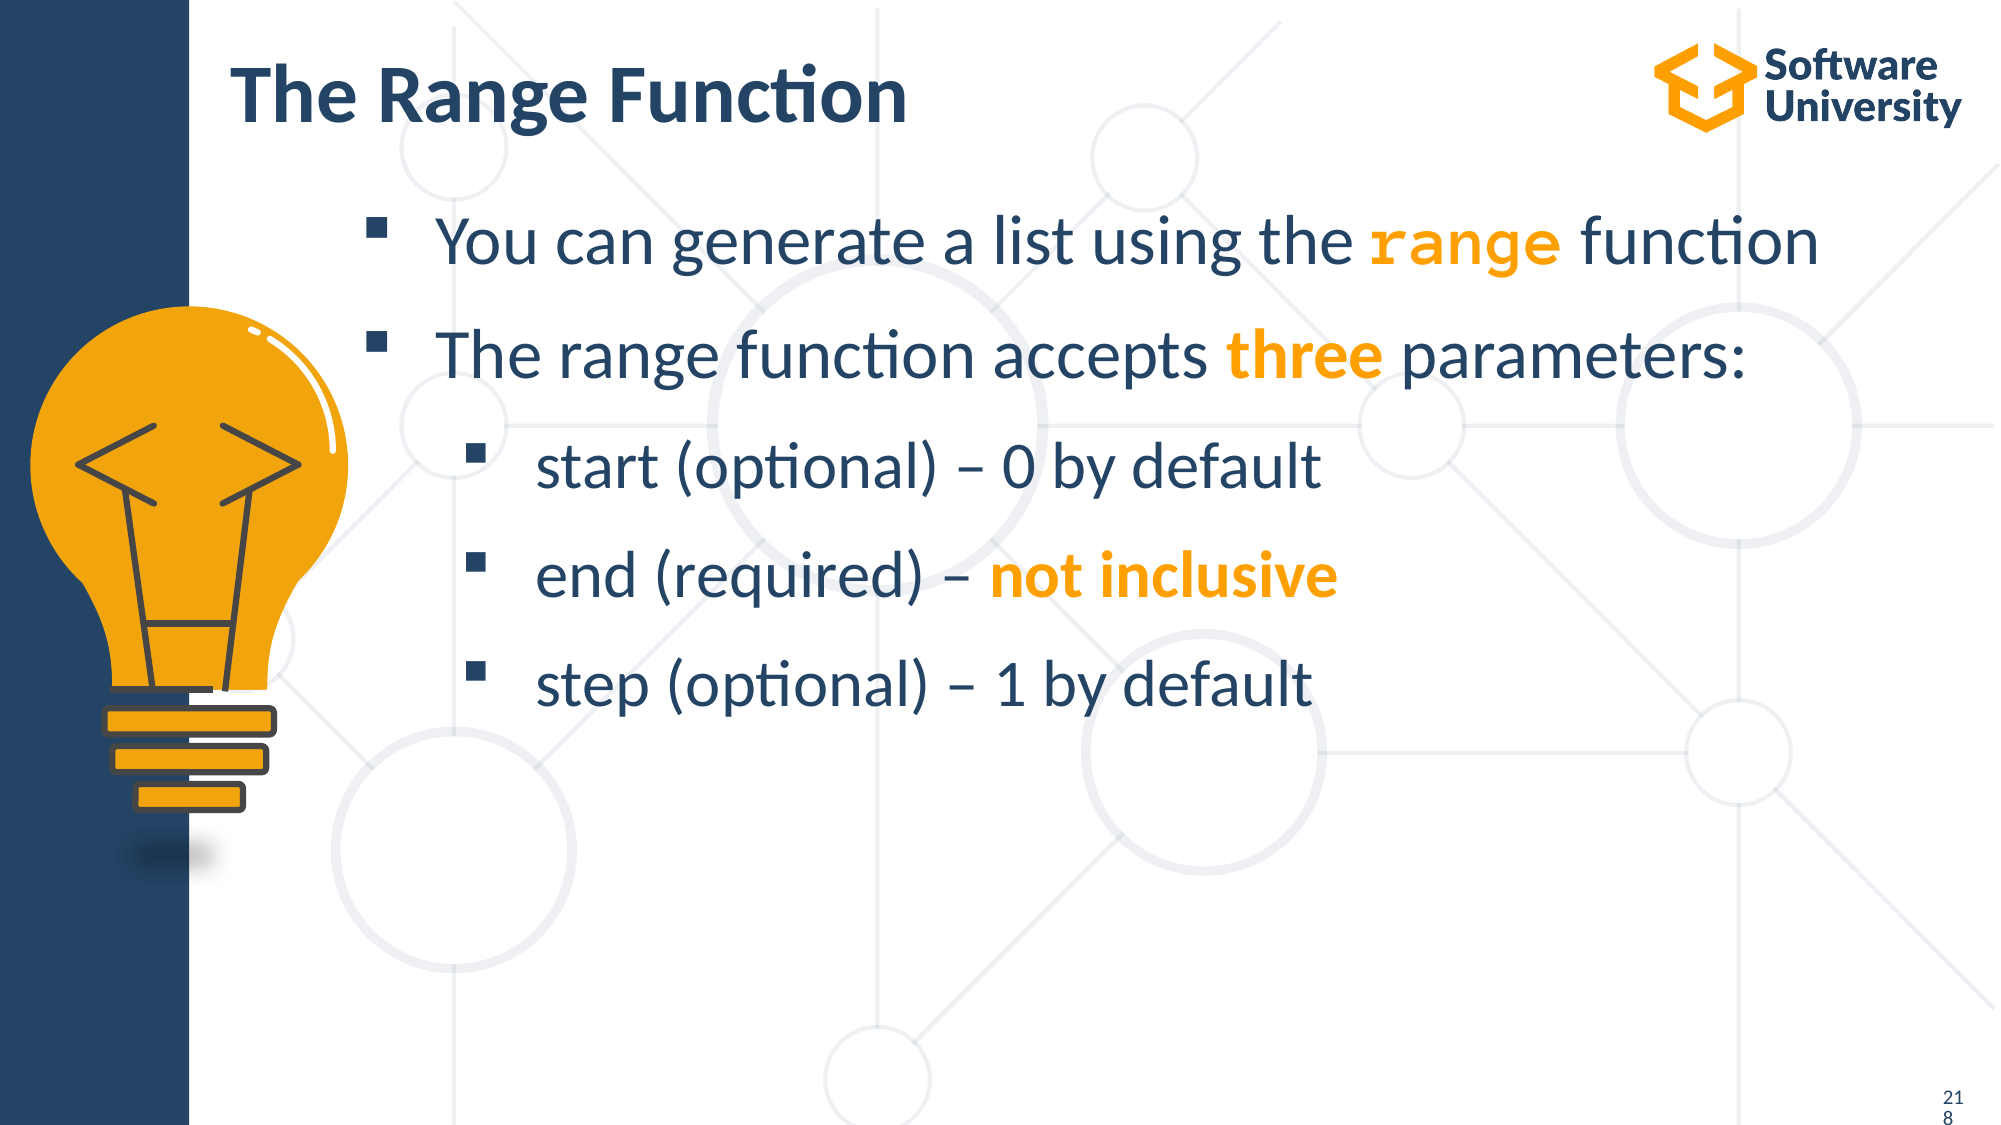

# The Range Function
You can generate a list using the range function
The range function accepts three parameters:
start (optional) – 0 by default
end (required) – not inclusive
step (optional) – 1 by default
218